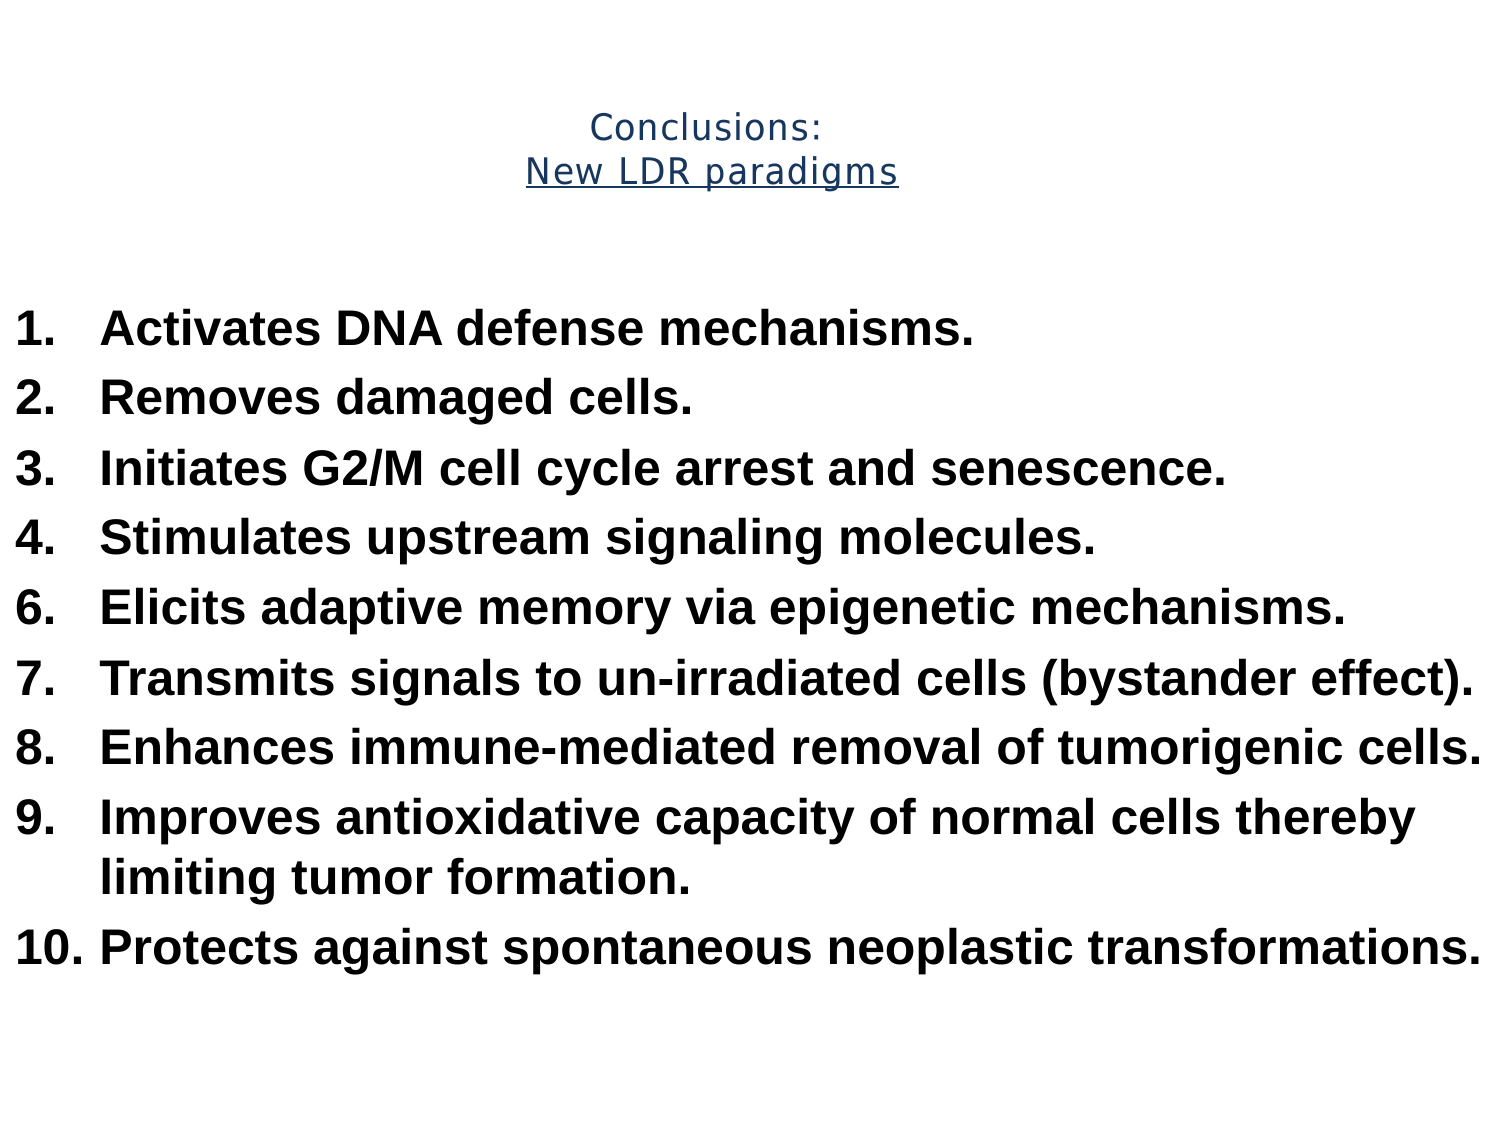

# Conclusions: New LDR paradigms
Activates DNA defense mechanisms.
Removes damaged cells.
Initiates G2/M cell cycle arrest and senescence.
Stimulates upstream signaling molecules.
Elicits adaptive memory via epigenetic mechanisms.
Transmits signals to un-irradiated cells (bystander effect).
Enhances immune-mediated removal of tumorigenic cells.
Improves antioxidative capacity of normal cells thereby limiting tumor formation.
Protects against spontaneous neoplastic transformations.